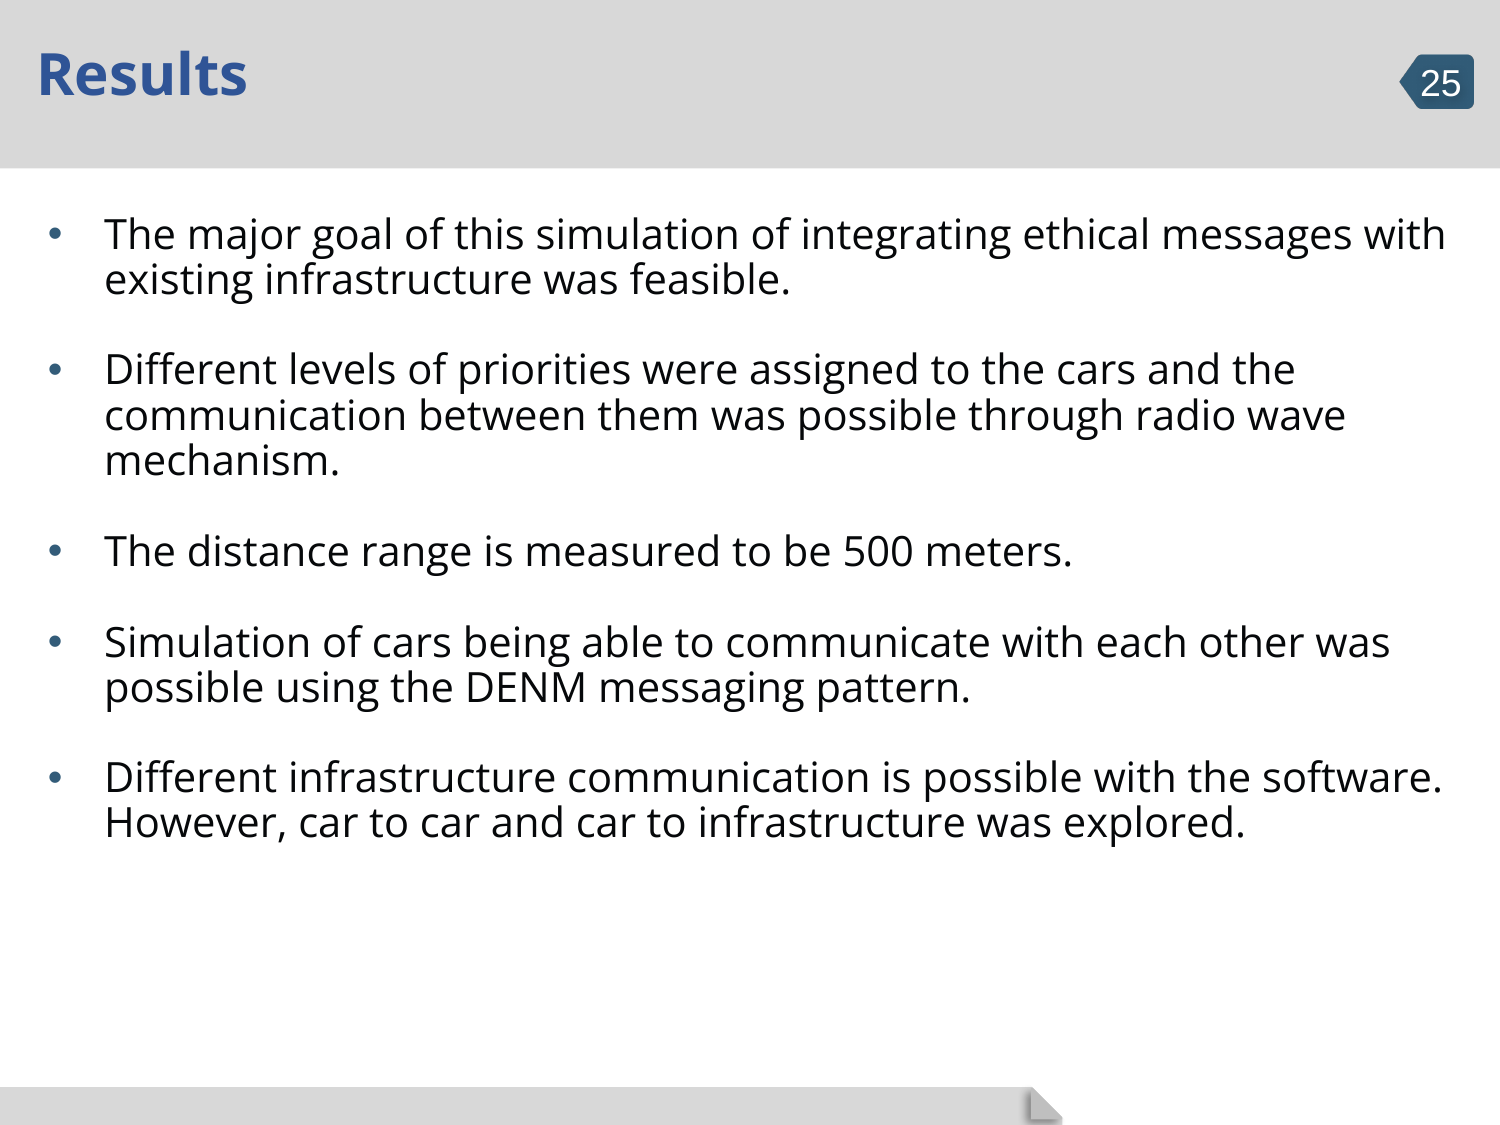

# Results
The major goal of this simulation of integrating ethical messages with existing infrastructure was feasible.
Different levels of priorities were assigned to the cars and the communication between them was possible through radio wave mechanism.
The distance range is measured to be 500 meters.
Simulation of cars being able to communicate with each other was possible using the DENM messaging pattern.
Different infrastructure communication is possible with the software. However, car to car and car to infrastructure was explored.